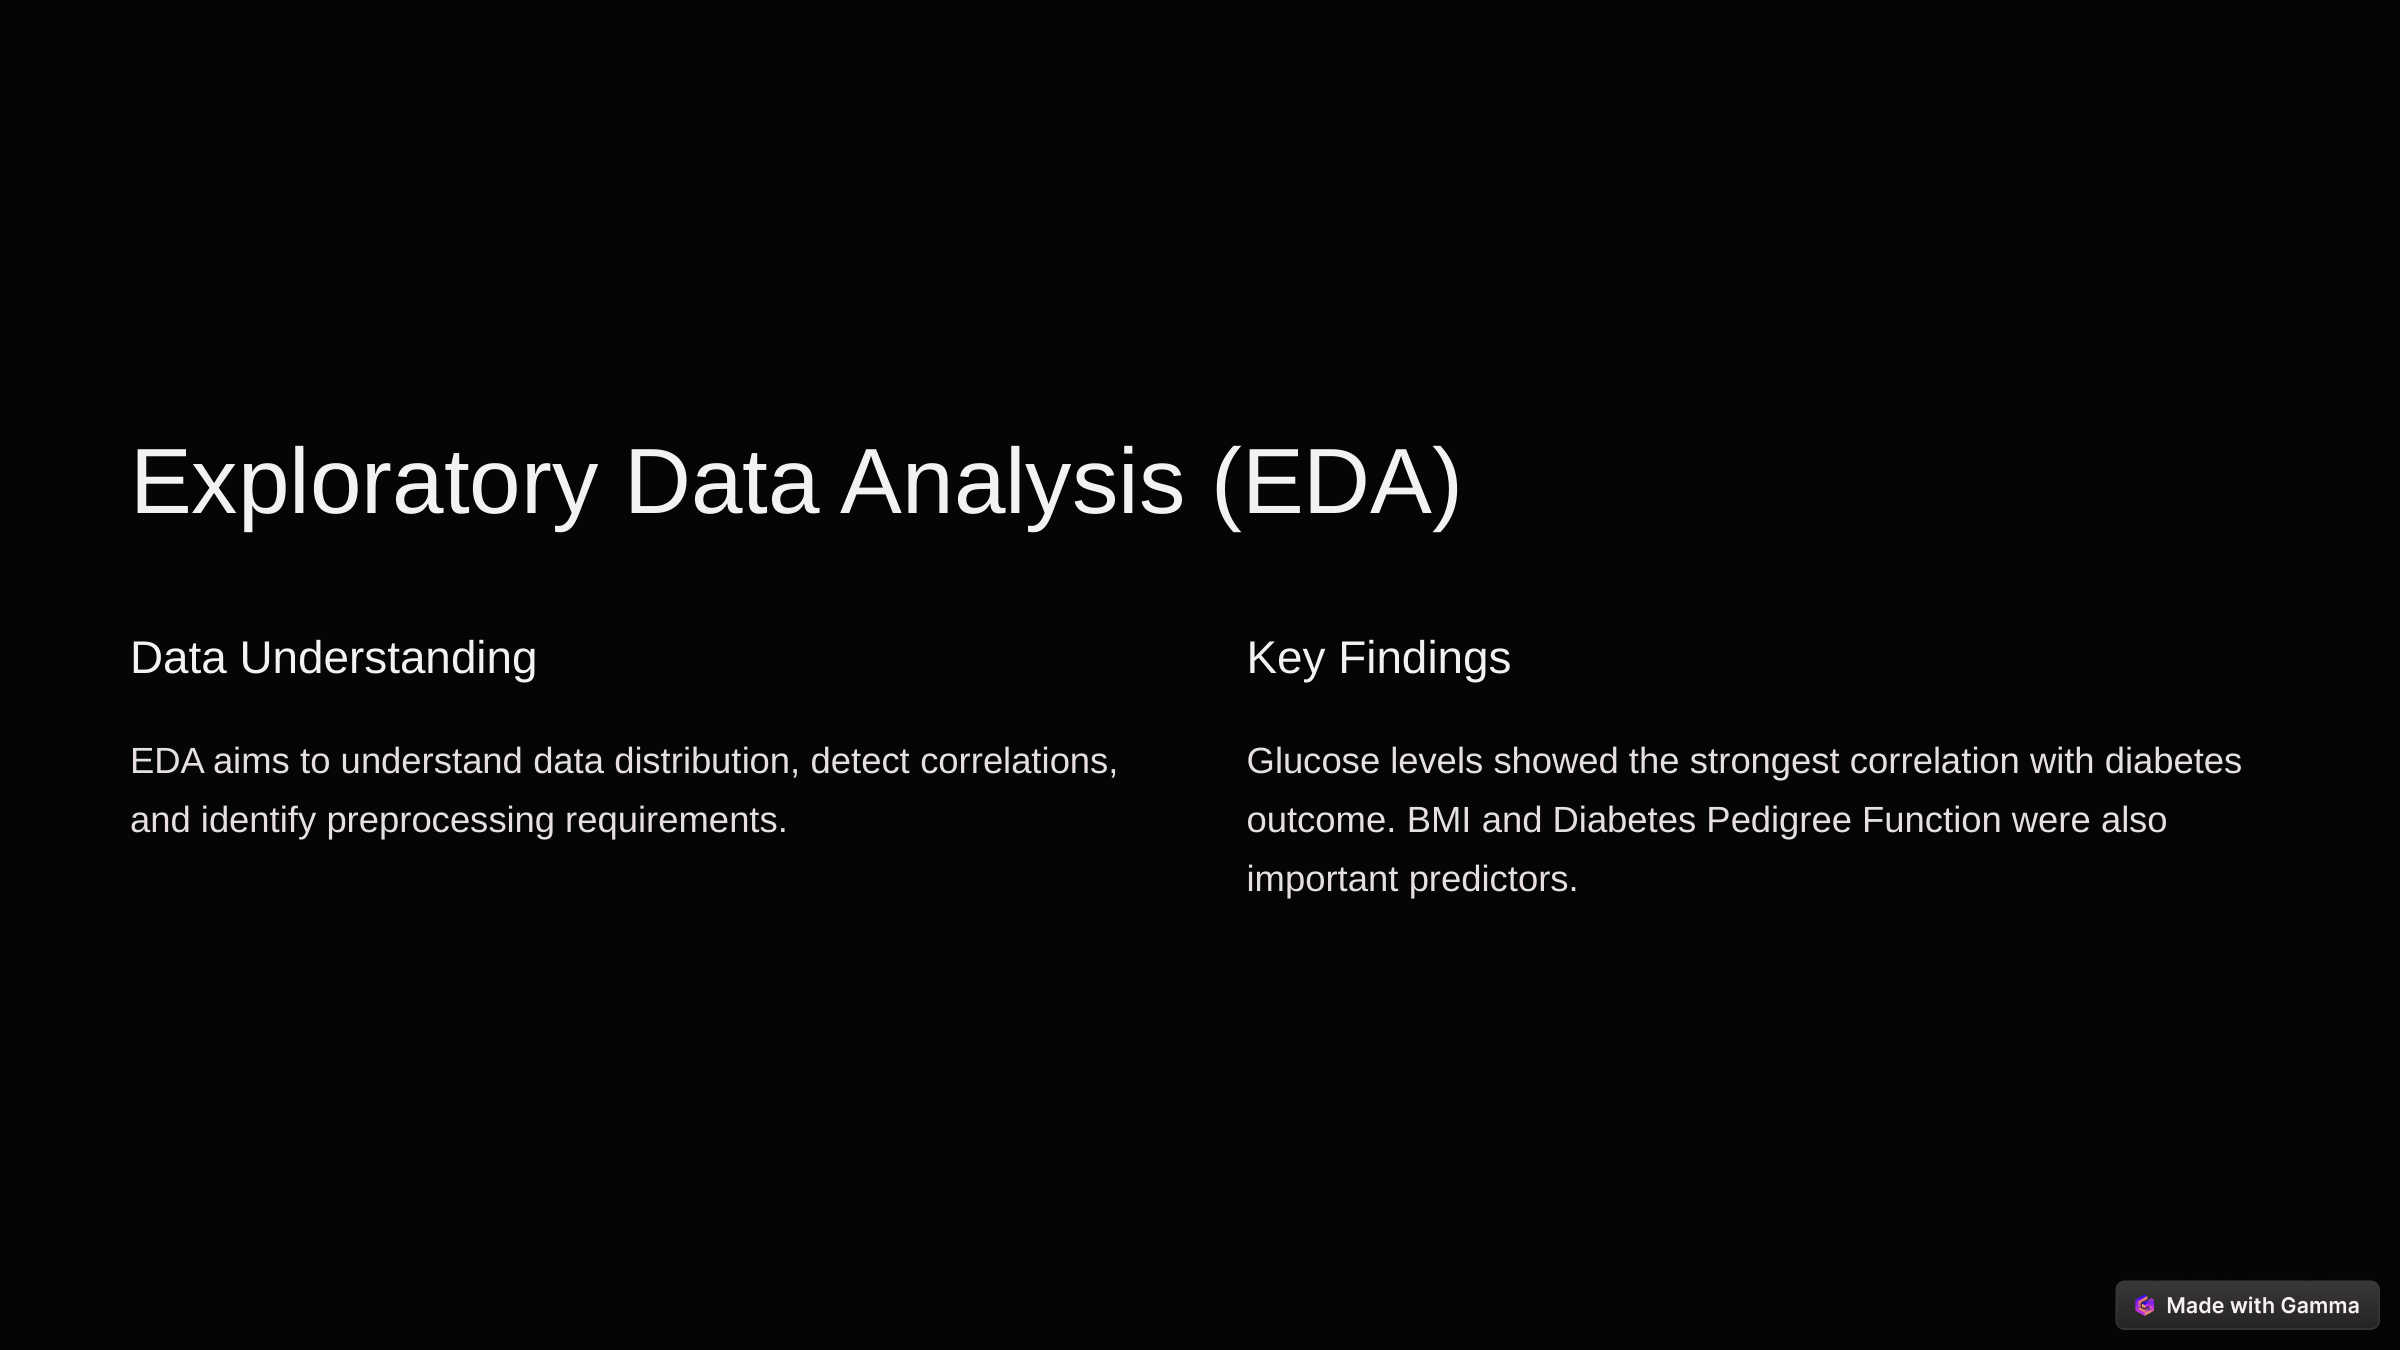

Exploratory Data Analysis (EDA)
Data Understanding
Key Findings
EDA aims to understand data distribution, detect correlations, and identify preprocessing requirements.
Glucose levels showed the strongest correlation with diabetes outcome. BMI and Diabetes Pedigree Function were also important predictors.